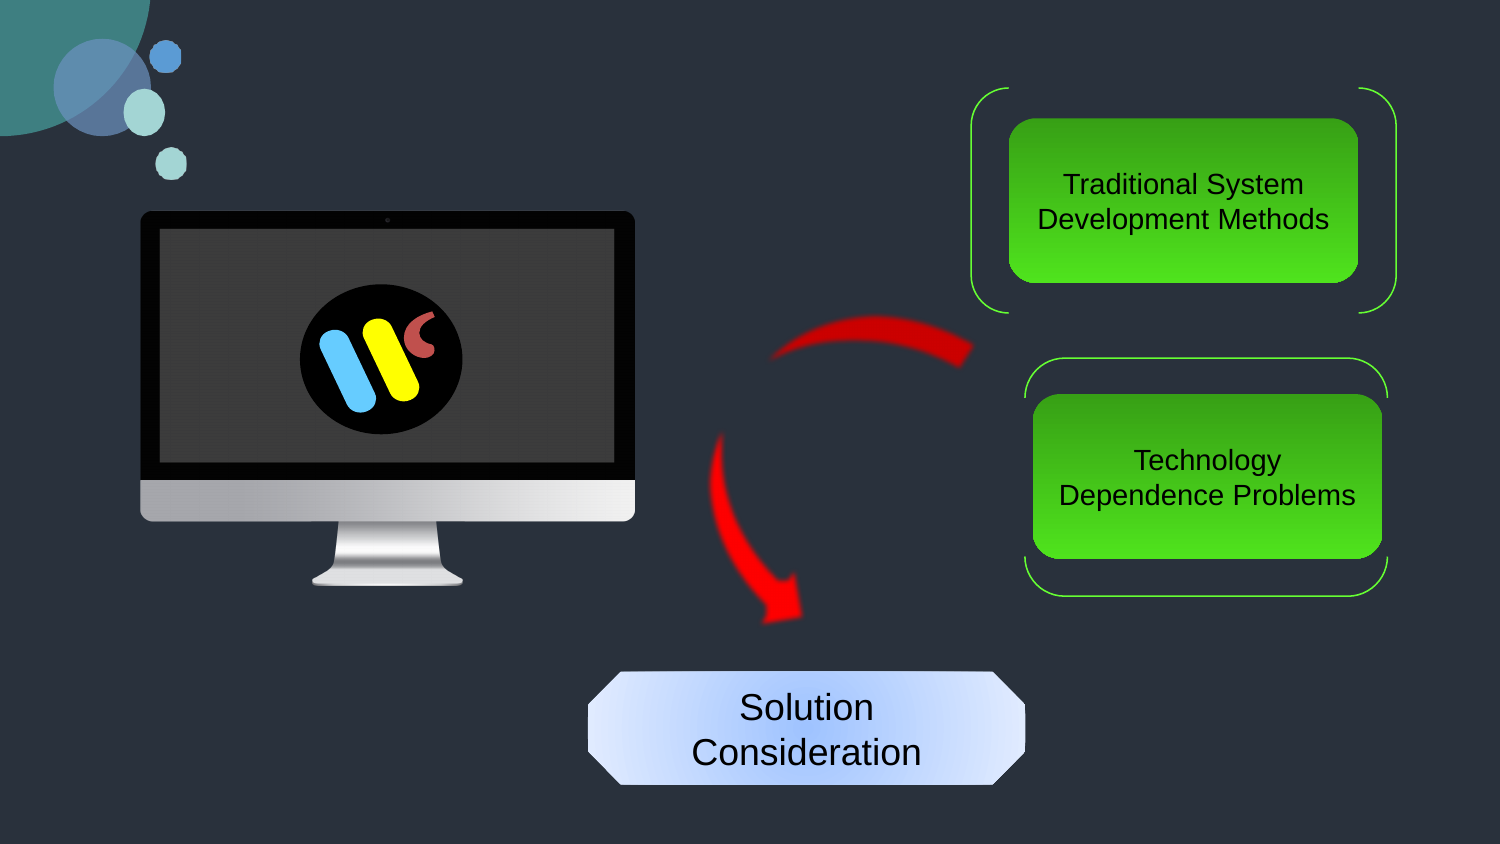

Traditional System Development Methods

Technology Dependence Problems
Solution Consideration